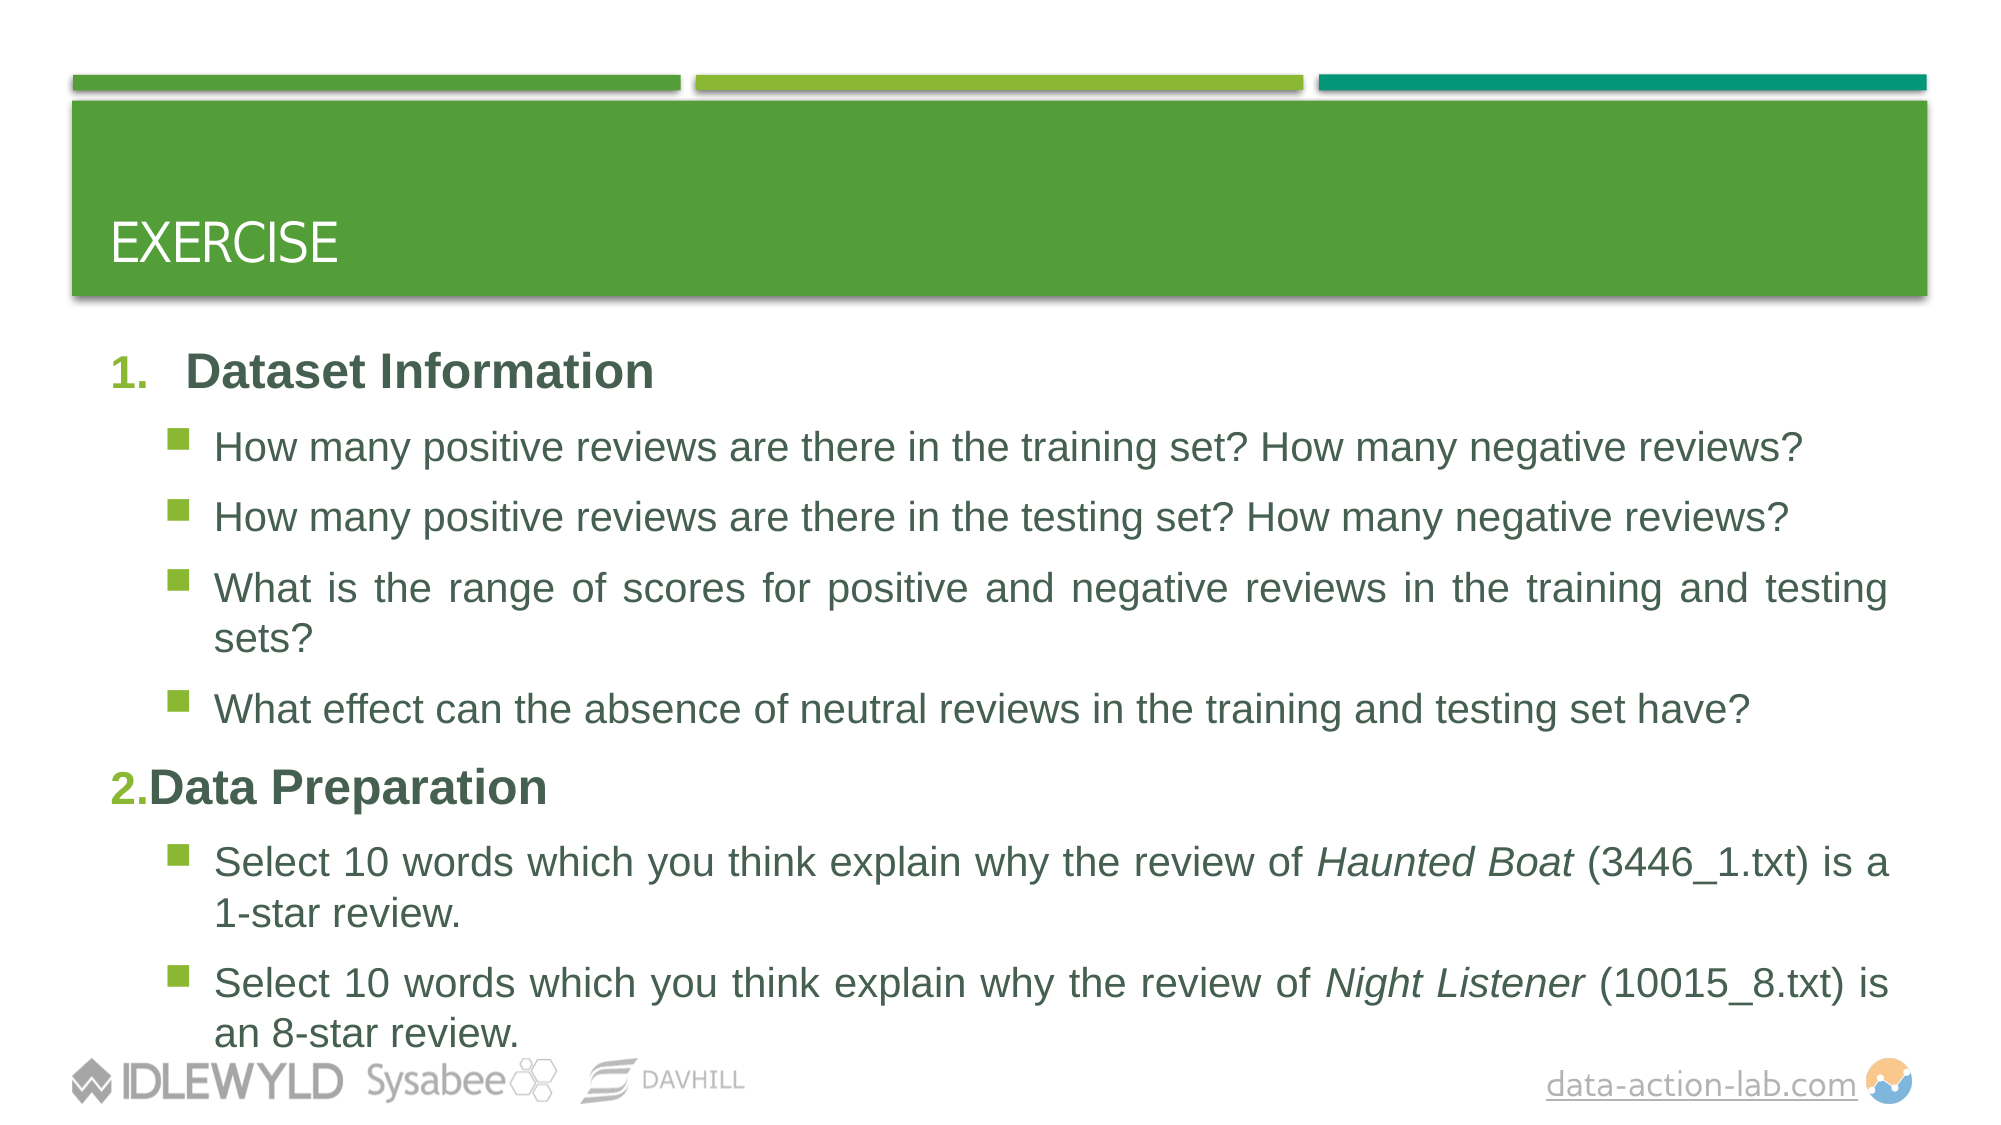

# EXERCISE
Dataset Information
How many positive reviews are there in the training set? How many negative reviews?
How many positive reviews are there in the testing set? How many negative reviews?
What is the range of scores for positive and negative reviews in the training and testing sets?
What effect can the absence of neutral reviews in the training and testing set have?
Data Preparation
Select 10 words which you think explain why the review of Haunted Boat (3446_1.txt) is a 1-star review.
Select 10 words which you think explain why the review of Night Listener (10015_8.txt) is an 8-star review.